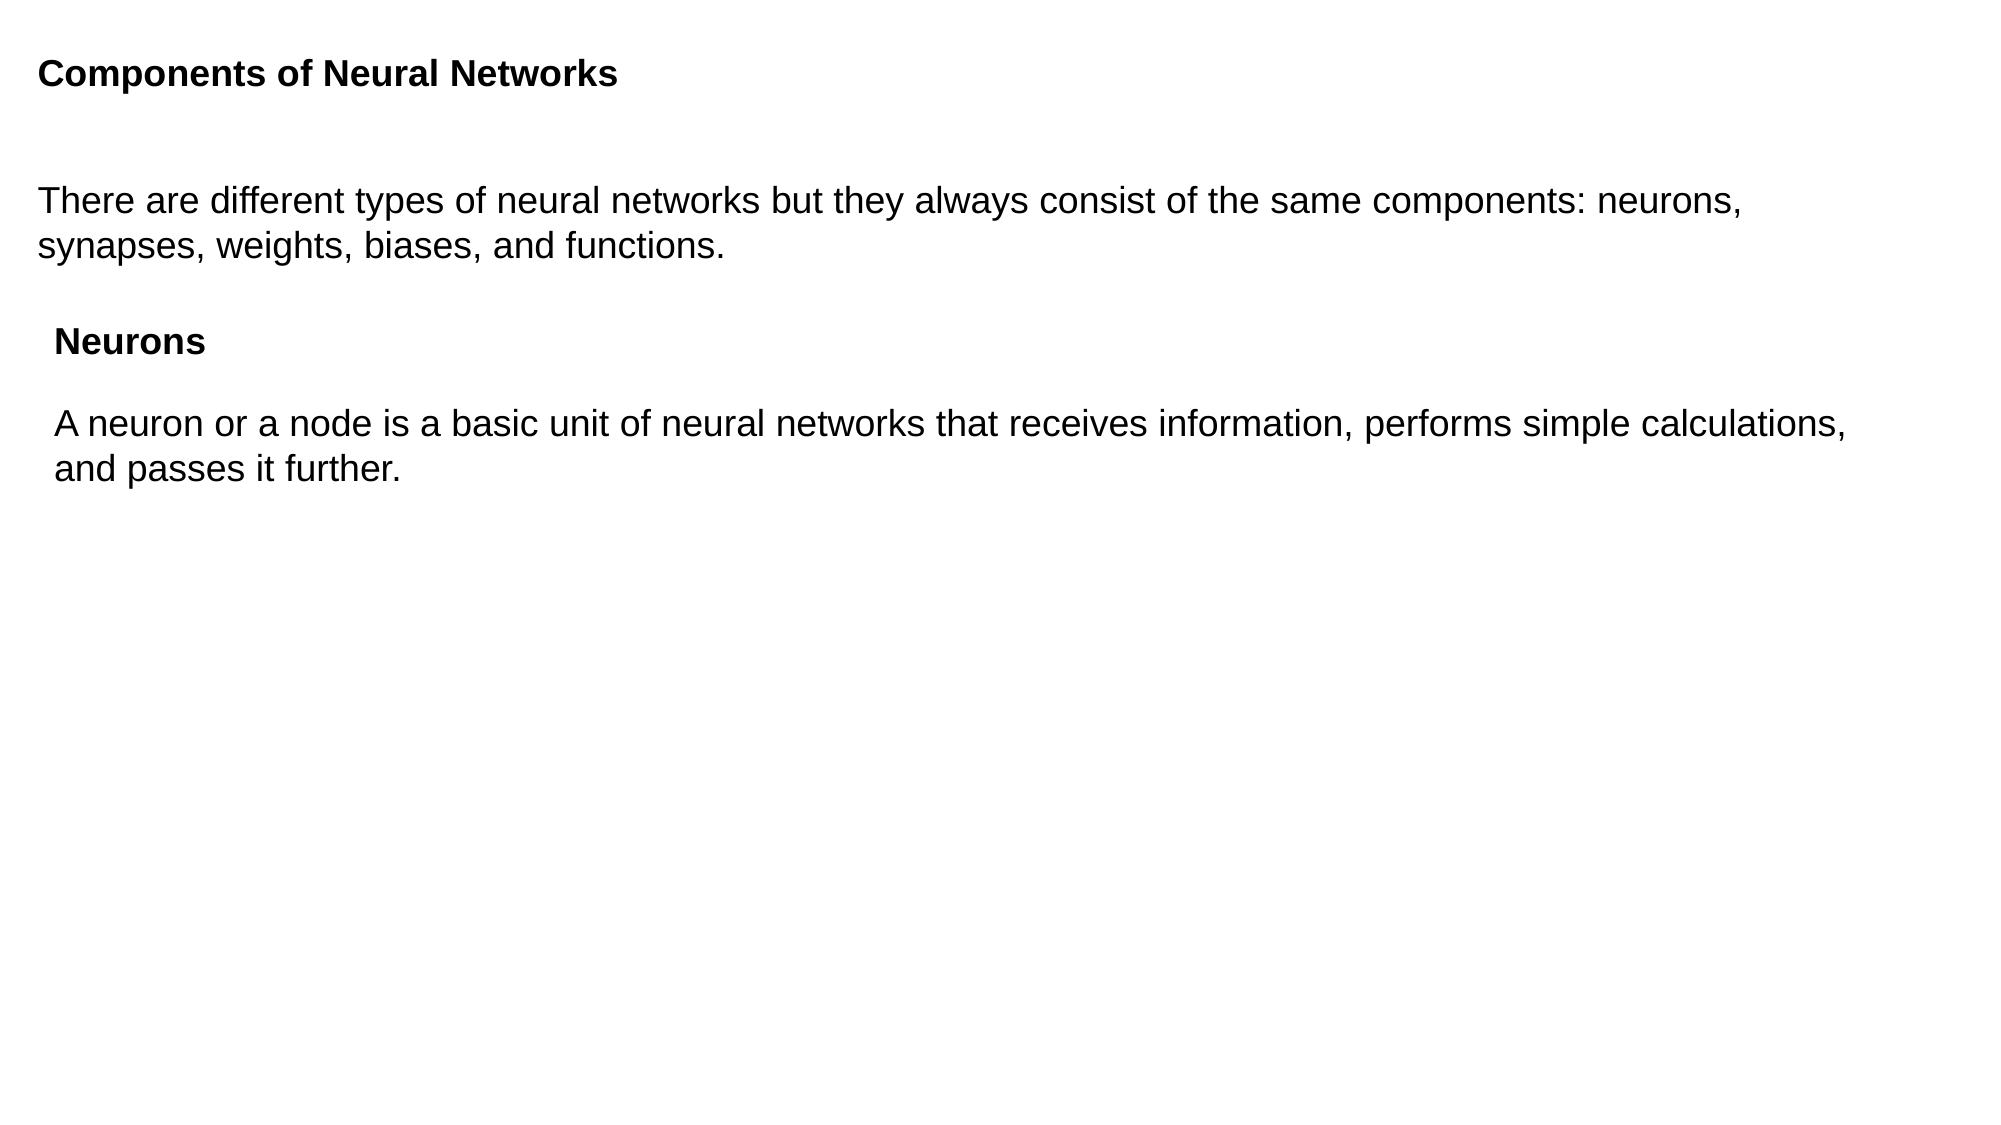

Components of Neural Networks
There are different types of neural networks but they always consist of the same components: neurons, synapses, weights, biases, and functions.
Neurons
A neuron or a node is a basic unit of neural networks that receives information, performs simple calculations, and passes it further.